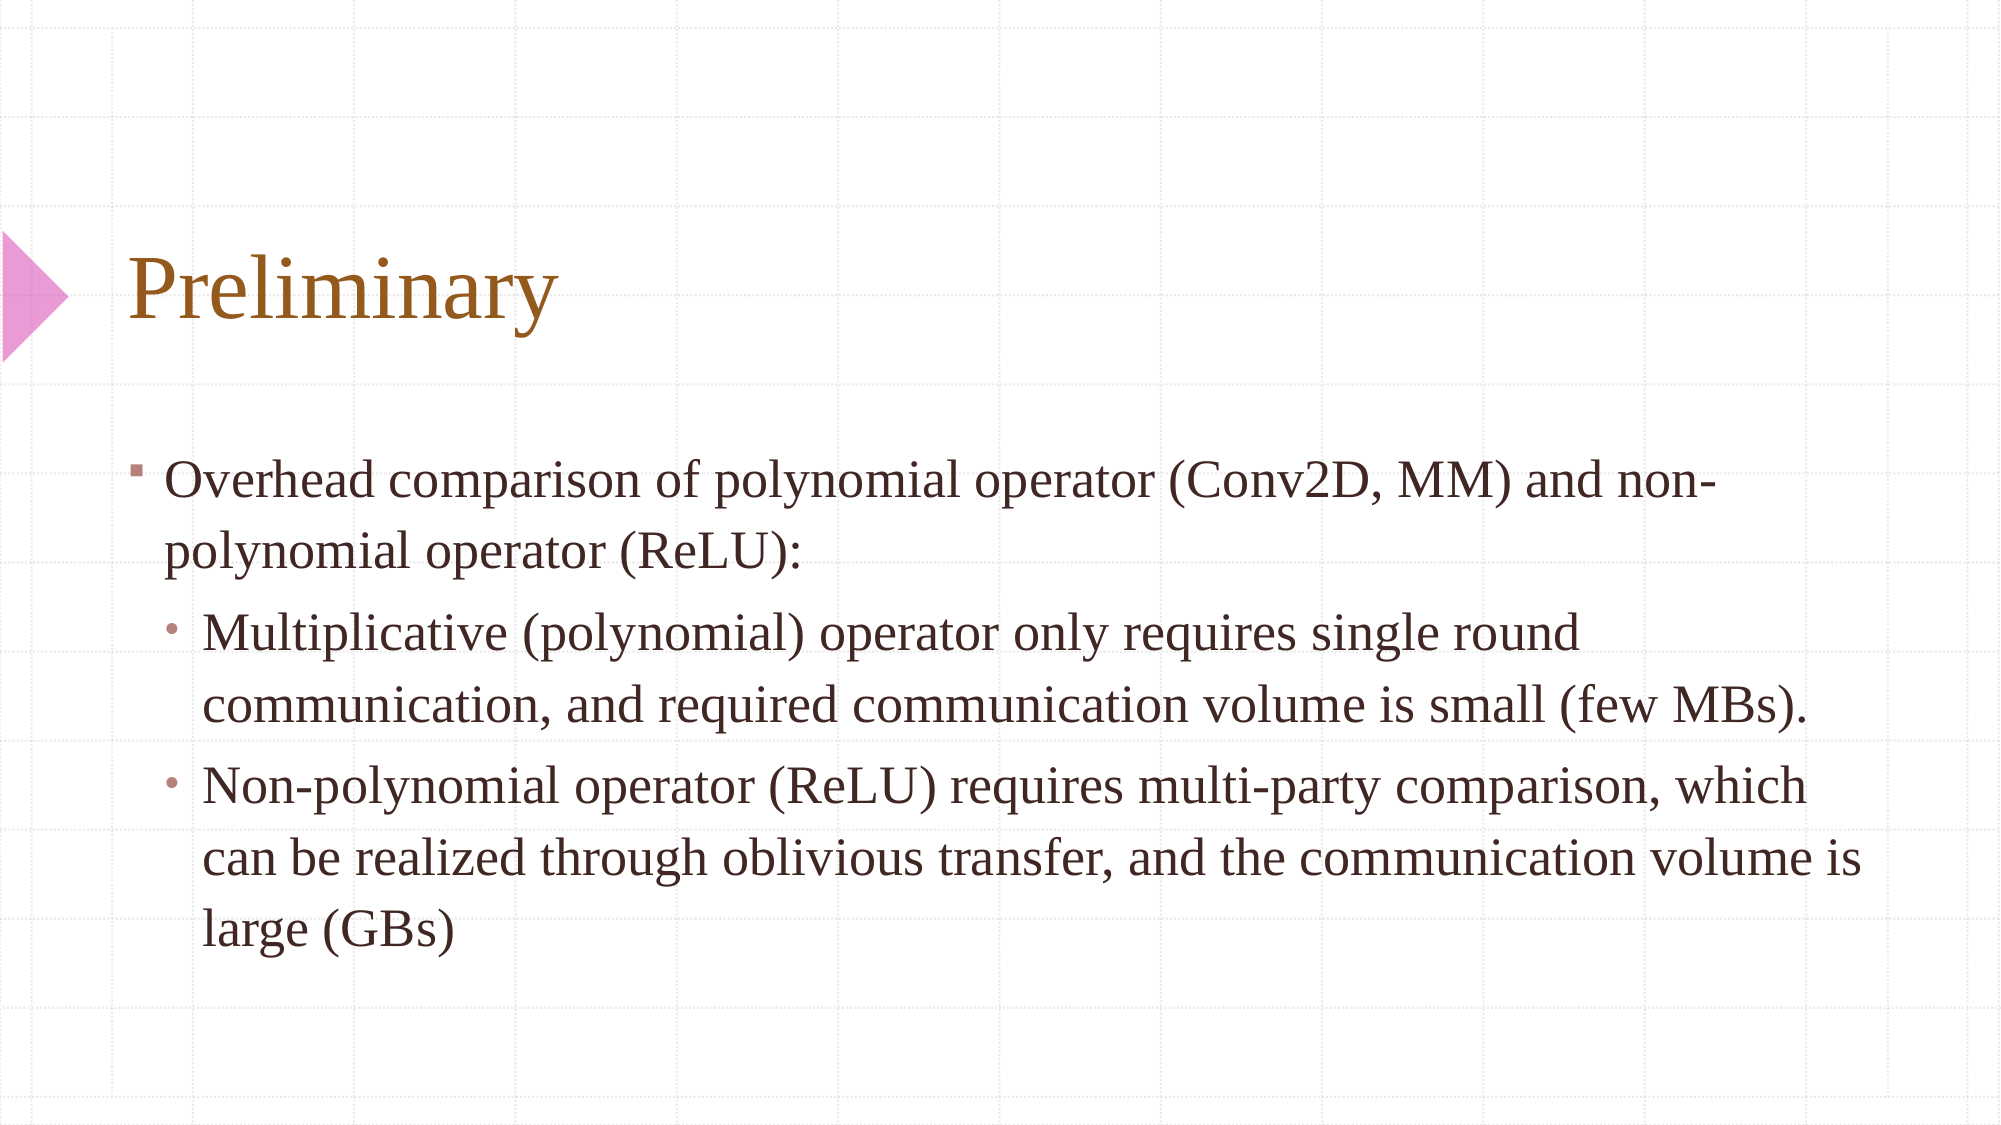

# Preliminary
Overhead comparison of polynomial operator (Conv2D, MM) and non-polynomial operator (ReLU):
Multiplicative (polynomial) operator only requires single round communication, and required communication volume is small (few MBs).
Non-polynomial operator (ReLU) requires multi-party comparison, which can be realized through oblivious transfer, and the communication volume is large (GBs)